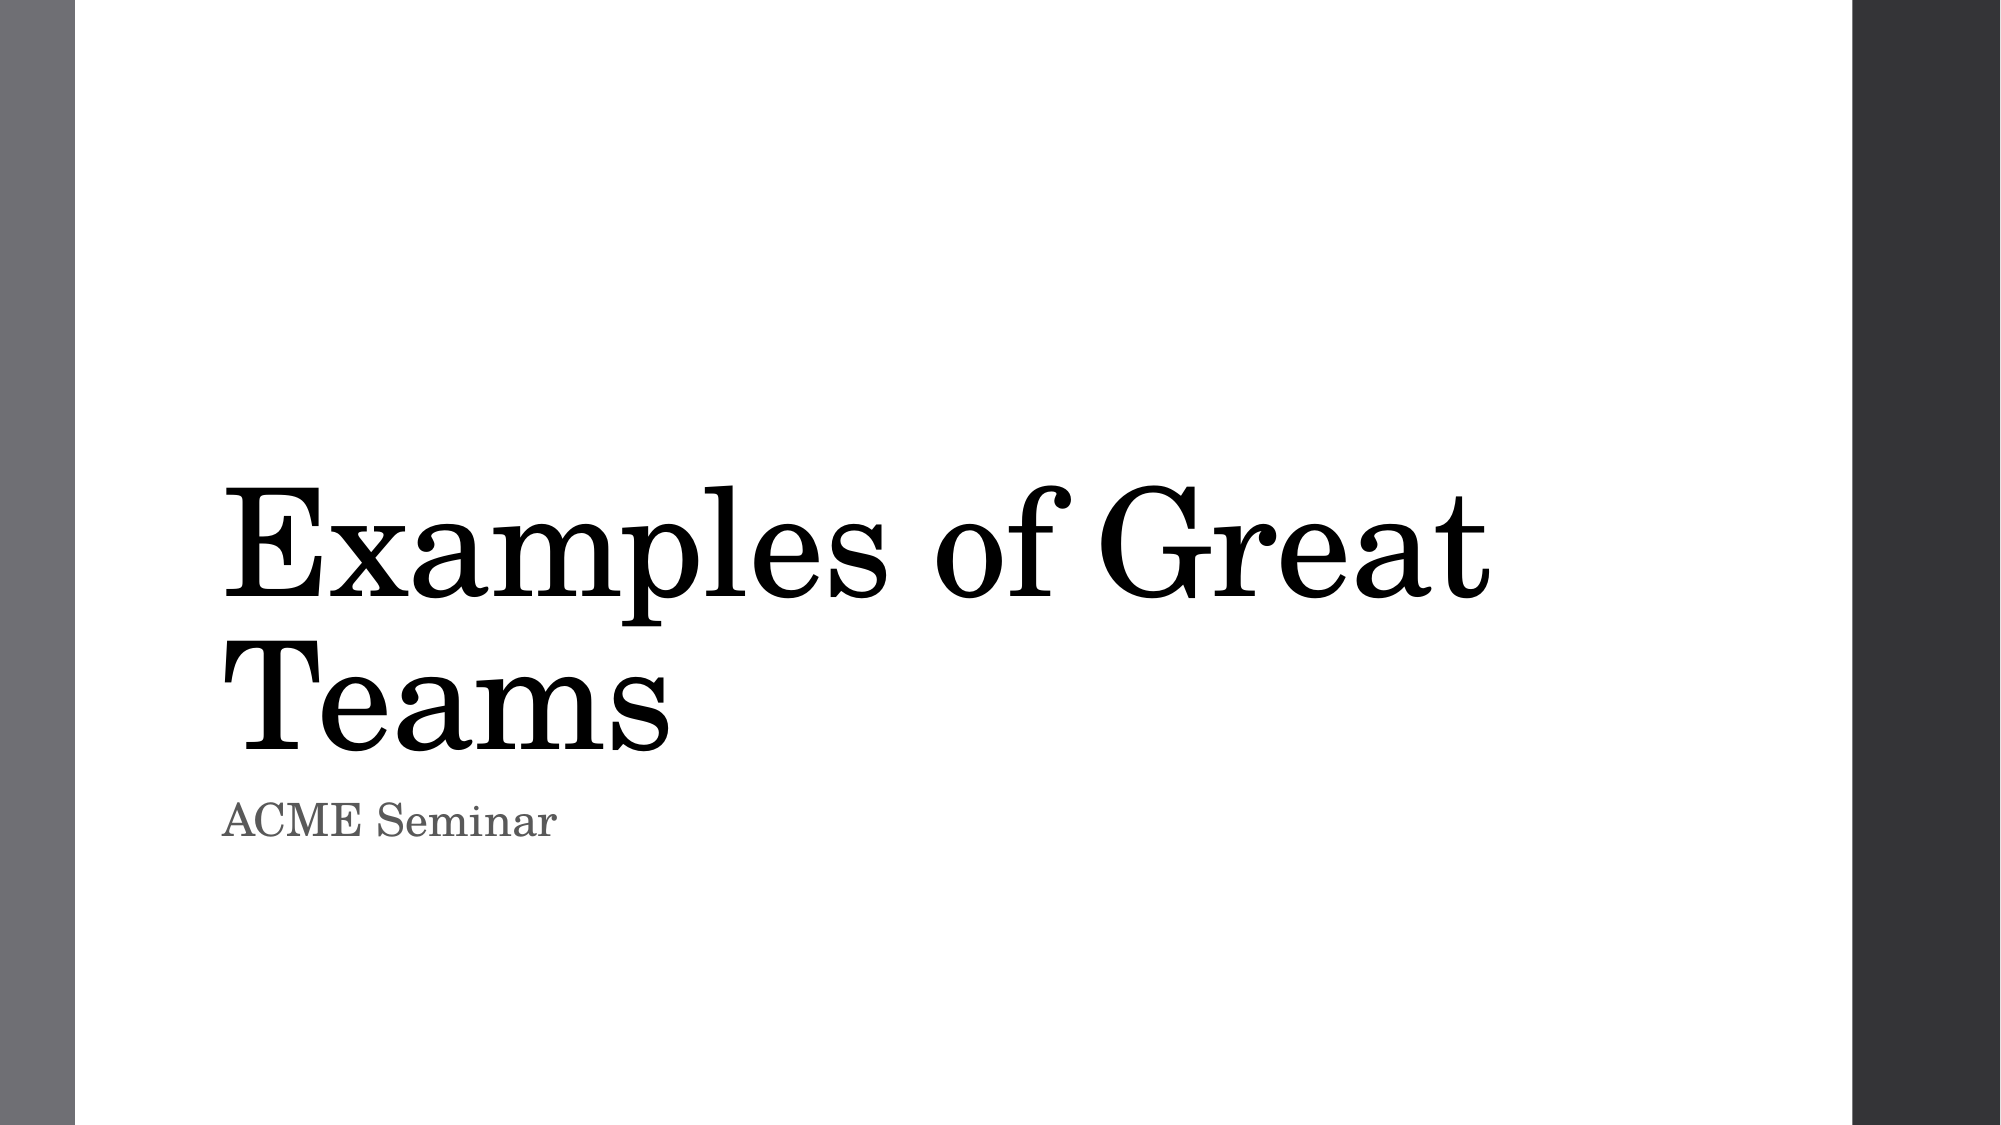

# Examples of Great Teams
ACME Seminar